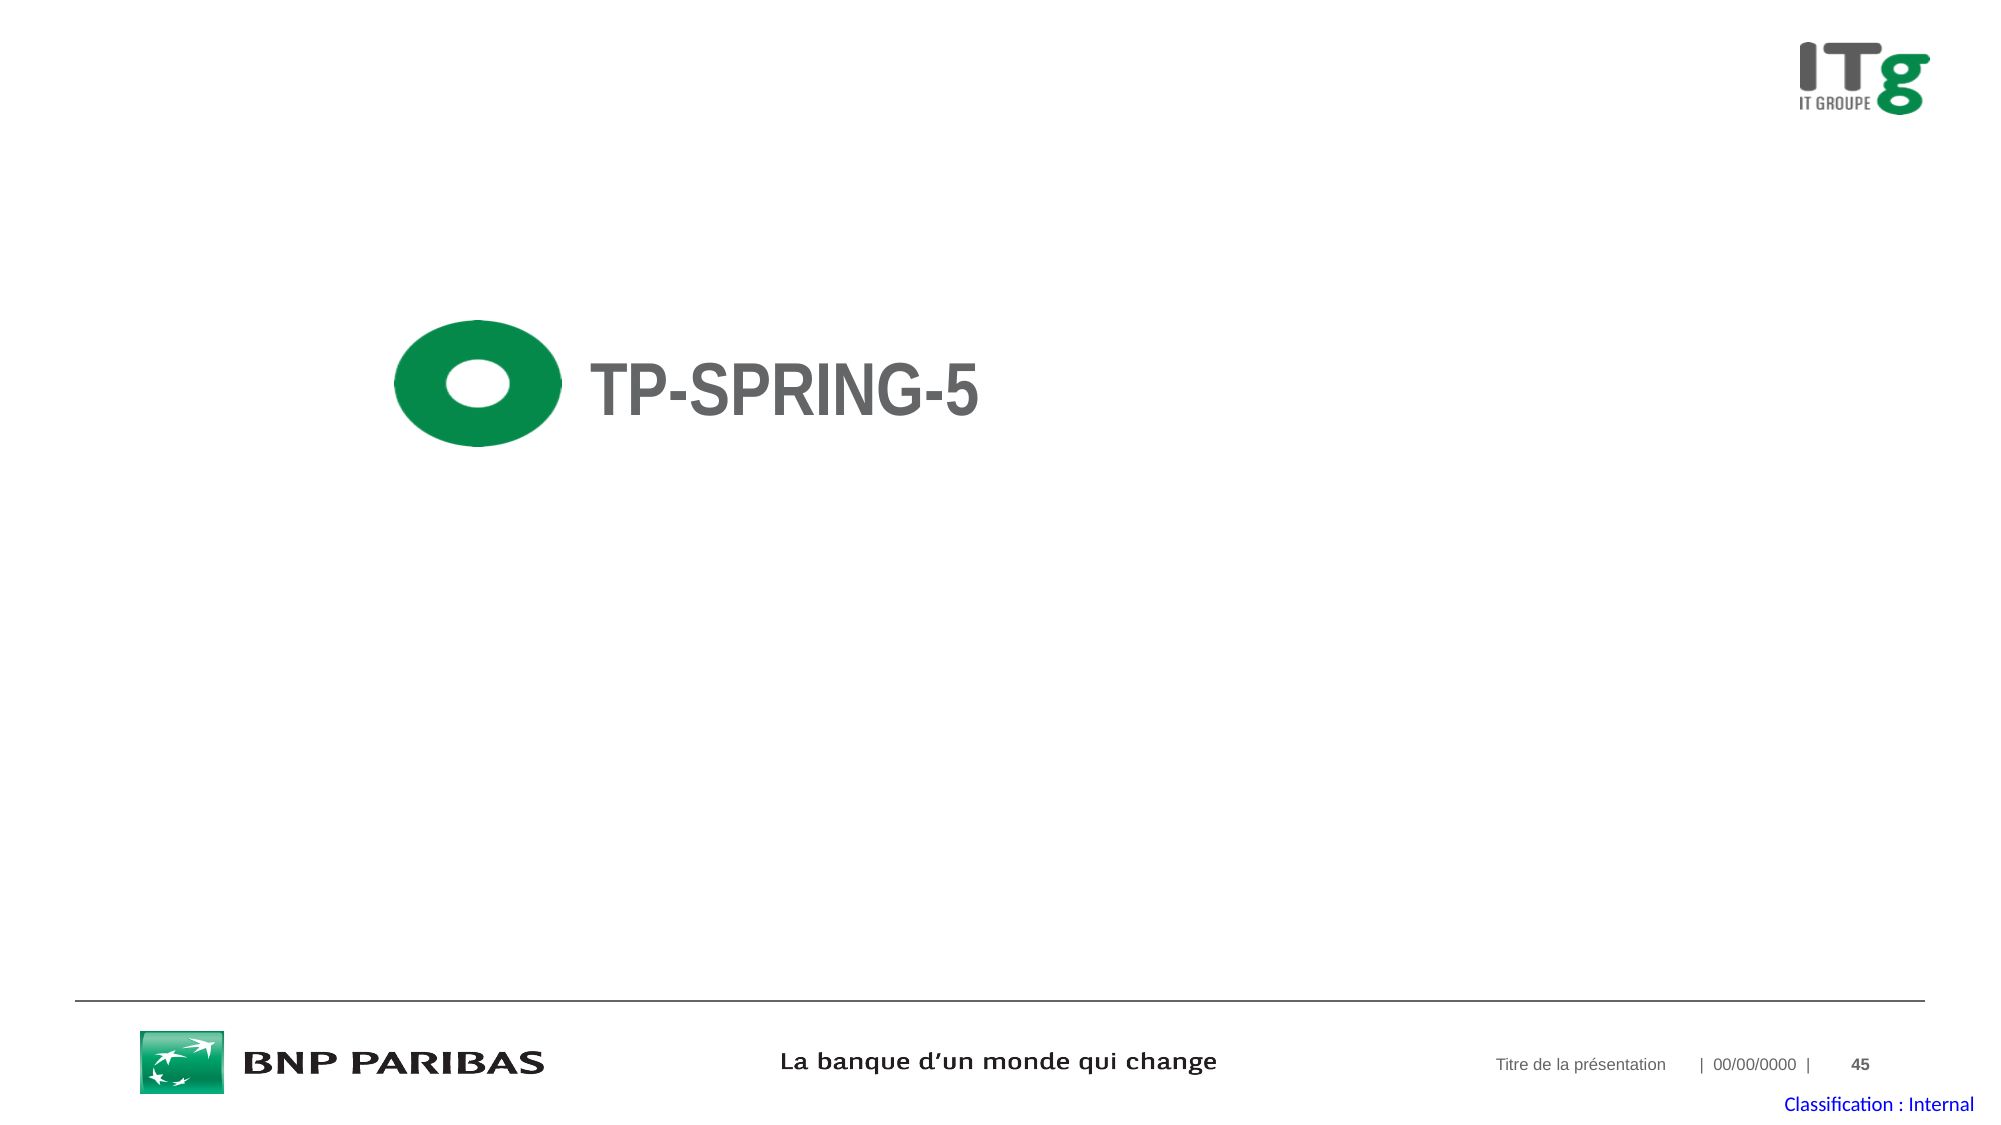

# tp-spring-5
Titre de la présentation
|  00/00/0000  |
45